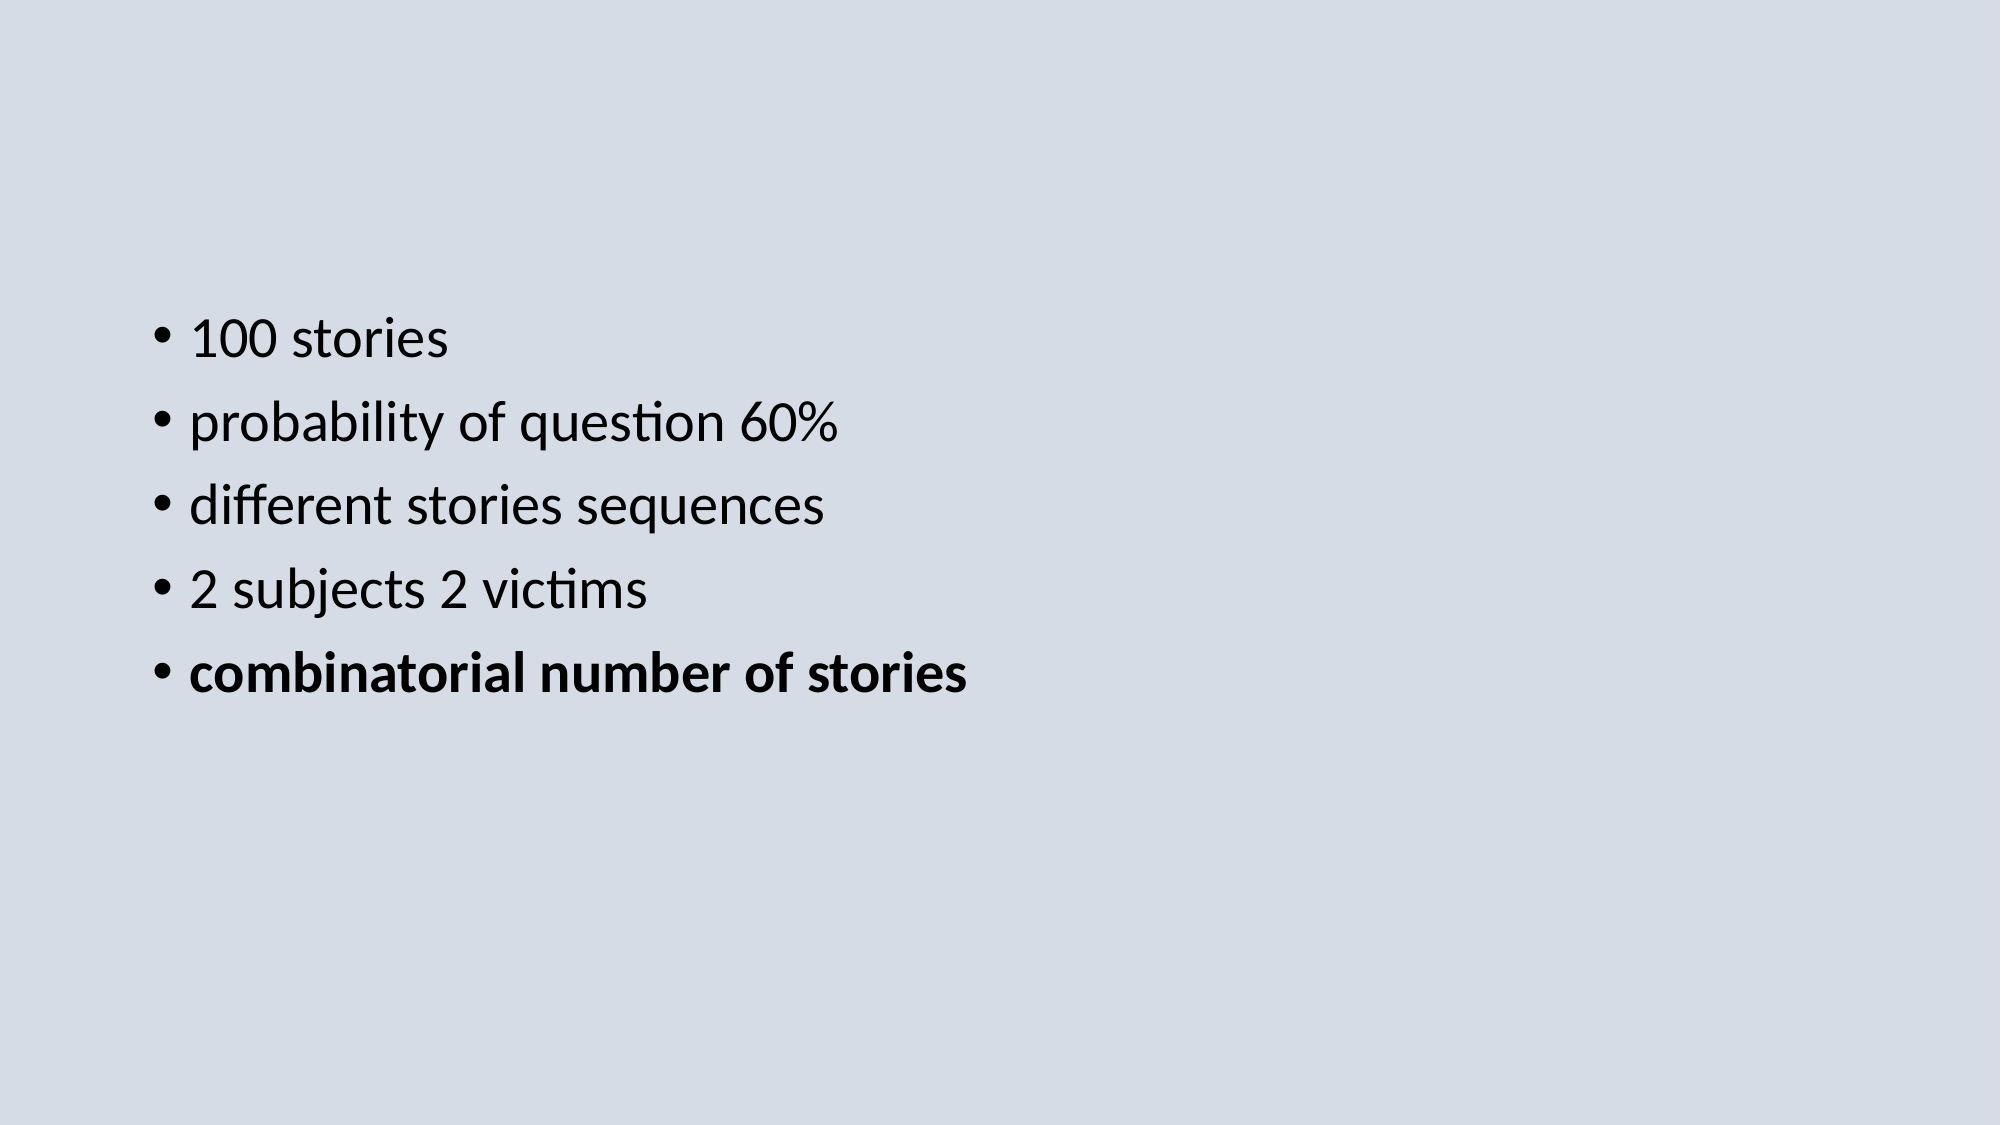

#
100 stories
probability of question 60%
different stories sequences
2 subjects 2 victims
combinatorial number of stories